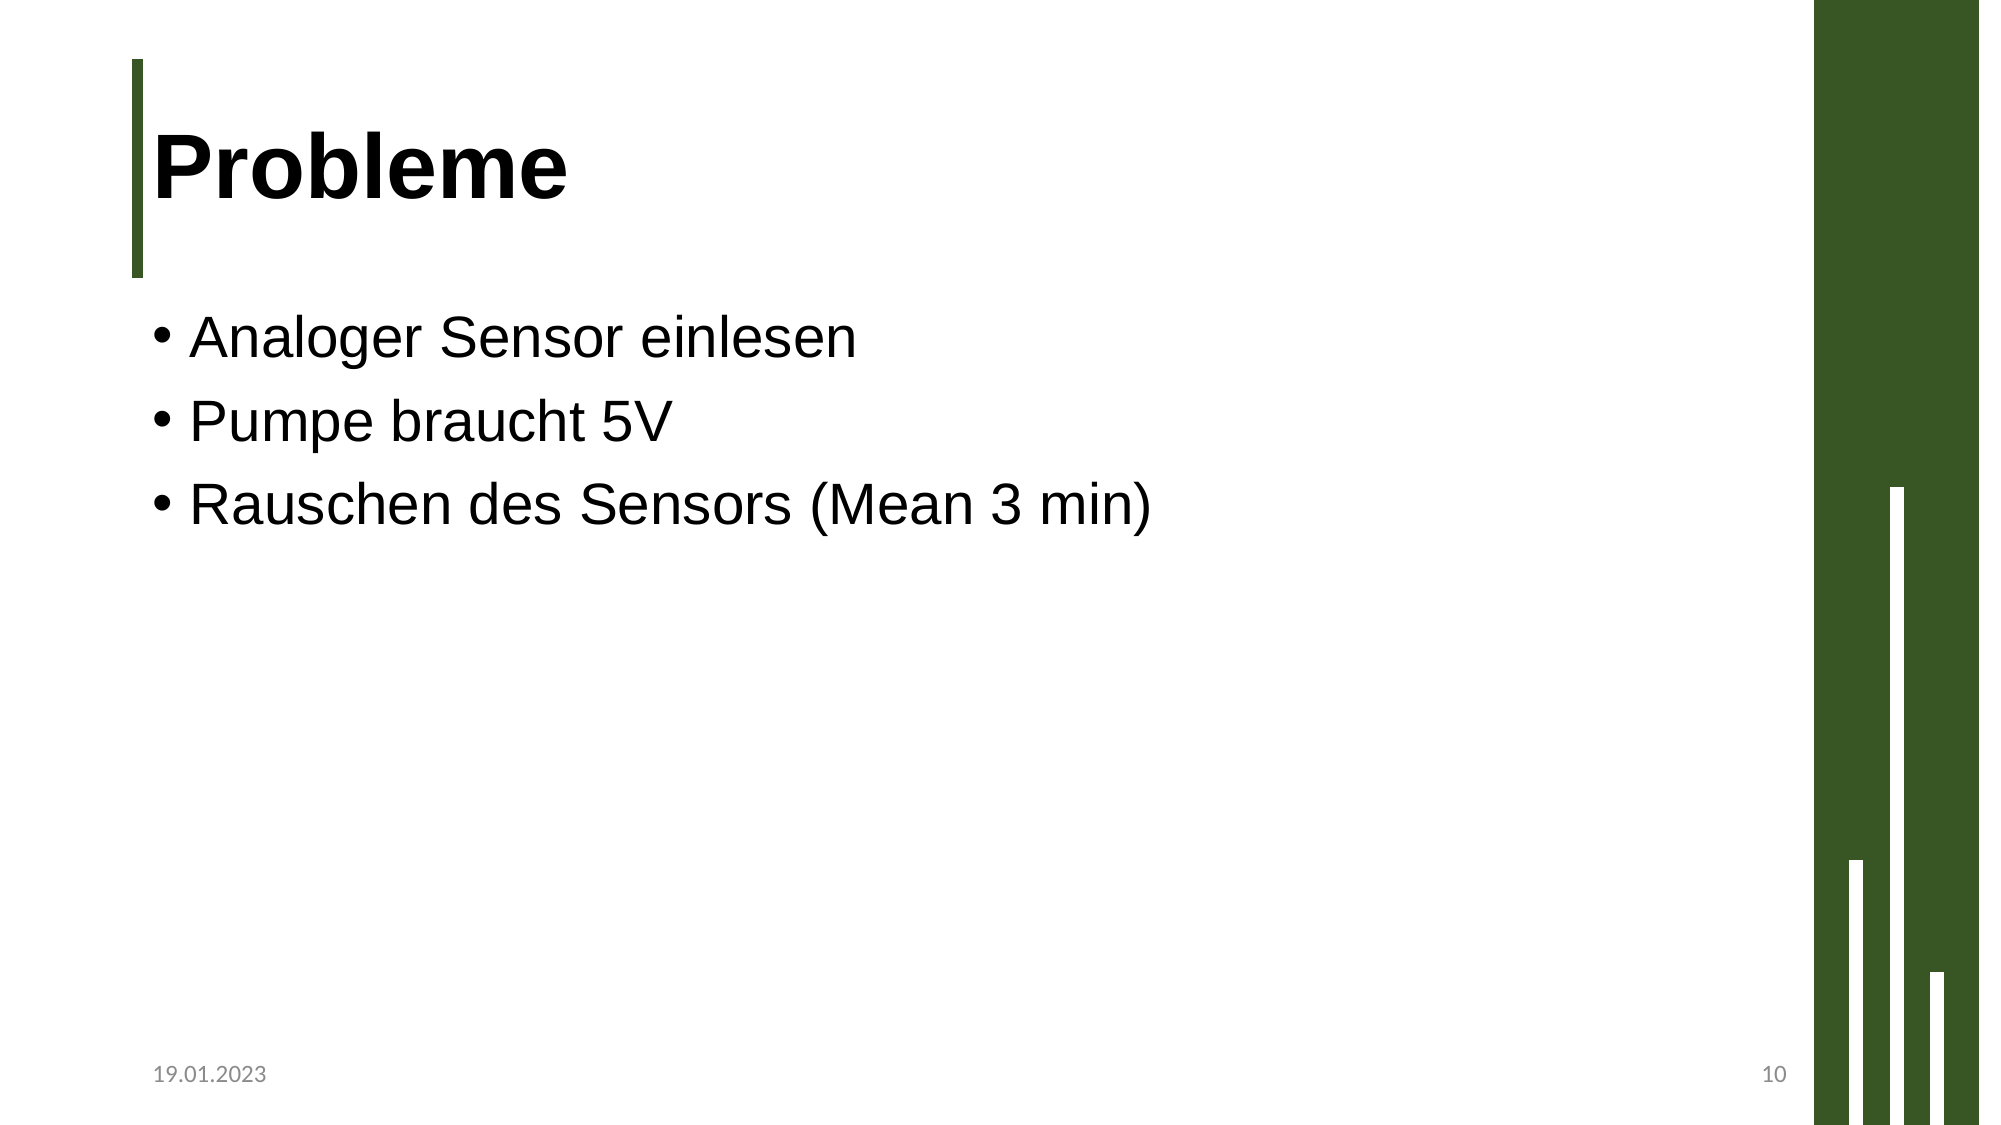

# Probleme
Analoger Sensor einlesen
Pumpe braucht 5V
Rauschen des Sensors (Mean 3 min)
19.01.2023
10